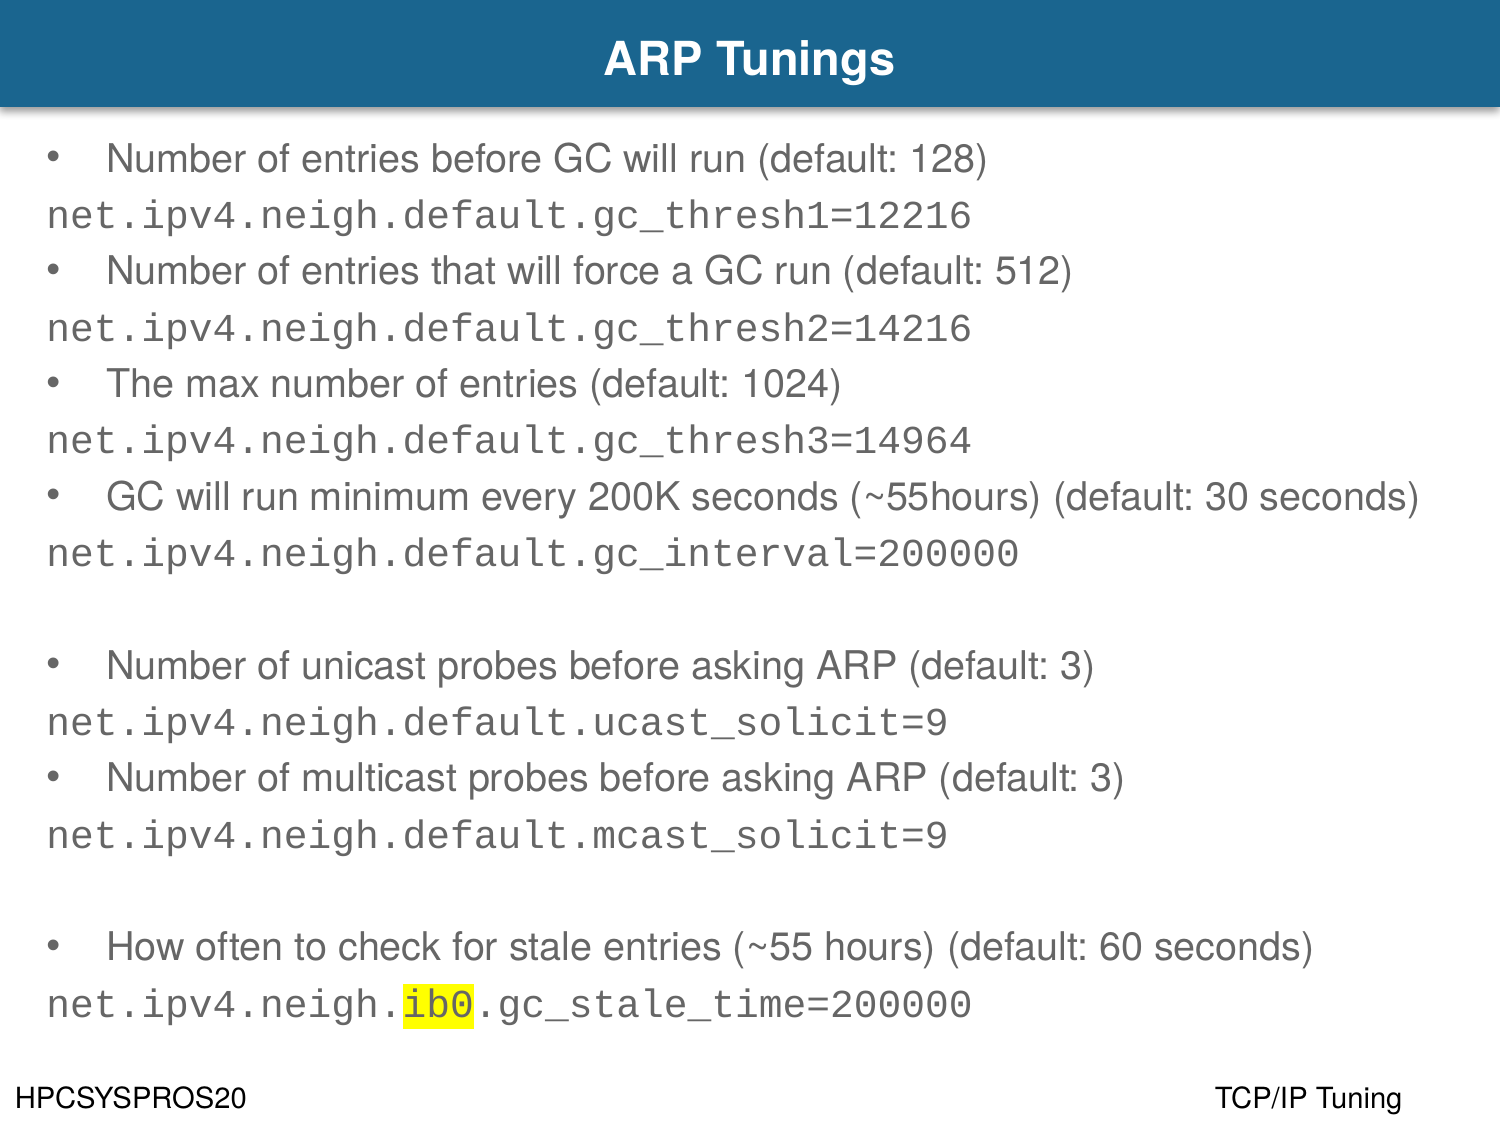

# ARP Tunings
Number of entries before GC will run (default: 128)
net.ipv4.neigh.default.gc_thresh1=12216
Number of entries that will force a GC run (default: 512)
net.ipv4.neigh.default.gc_thresh2=14216
The max number of entries (default: 1024)
net.ipv4.neigh.default.gc_thresh3=14964
GC will run minimum every 200K seconds (~55hours) (default: 30 seconds)
net.ipv4.neigh.default.gc_interval=200000

Number of unicast probes before asking ARP (default: 3)
net.ipv4.neigh.default.ucast_solicit=9
Number of multicast probes before asking ARP (default: 3)
net.ipv4.neigh.default.mcast_solicit=9

How often to check for stale entries (~55 hours) (default: 60 seconds)
net.ipv4.neigh.ib0.gc_stale_time=200000
HPCSYSPROS20							TCP/IP Tuning